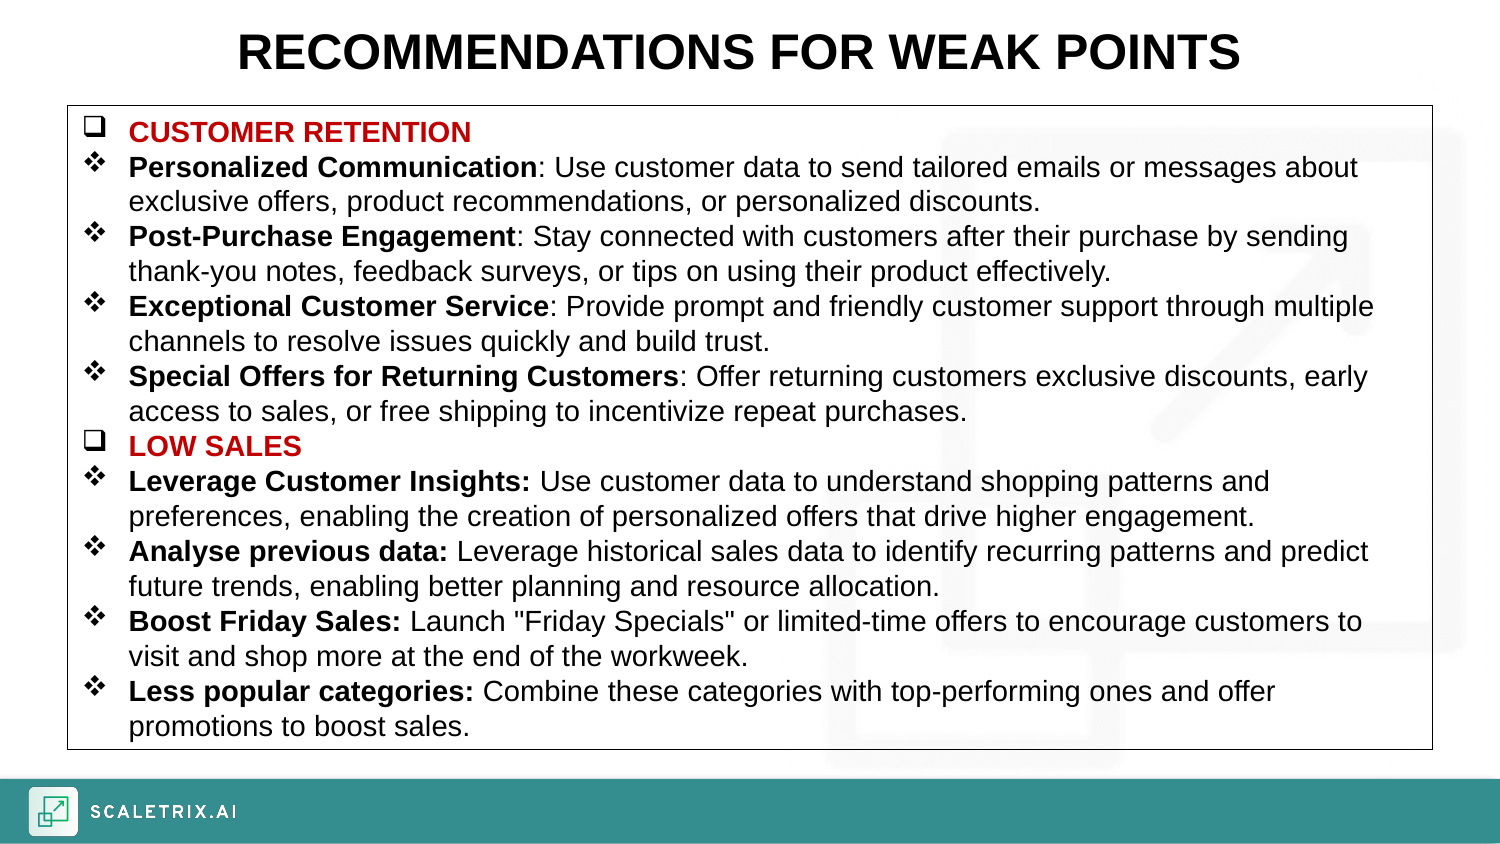

RECOMMENDATIONS FOR WEAK POINTS
CUSTOMER RETENTION
Personalized Communication: Use customer data to send tailored emails or messages about exclusive offers, product recommendations, or personalized discounts.
Post-Purchase Engagement: Stay connected with customers after their purchase by sending thank-you notes, feedback surveys, or tips on using their product effectively.
Exceptional Customer Service: Provide prompt and friendly customer support through multiple channels to resolve issues quickly and build trust.
Special Offers for Returning Customers: Offer returning customers exclusive discounts, early access to sales, or free shipping to incentivize repeat purchases.
LOW SALES
Leverage Customer Insights: Use customer data to understand shopping patterns and preferences, enabling the creation of personalized offers that drive higher engagement.
Analyse previous data: Leverage historical sales data to identify recurring patterns and predict future trends, enabling better planning and resource allocation.
Boost Friday Sales: Launch "Friday Specials" or limited-time offers to encourage customers to visit and shop more at the end of the workweek.
Less popular categories: Combine these categories with top-performing ones and offer promotions to boost sales.